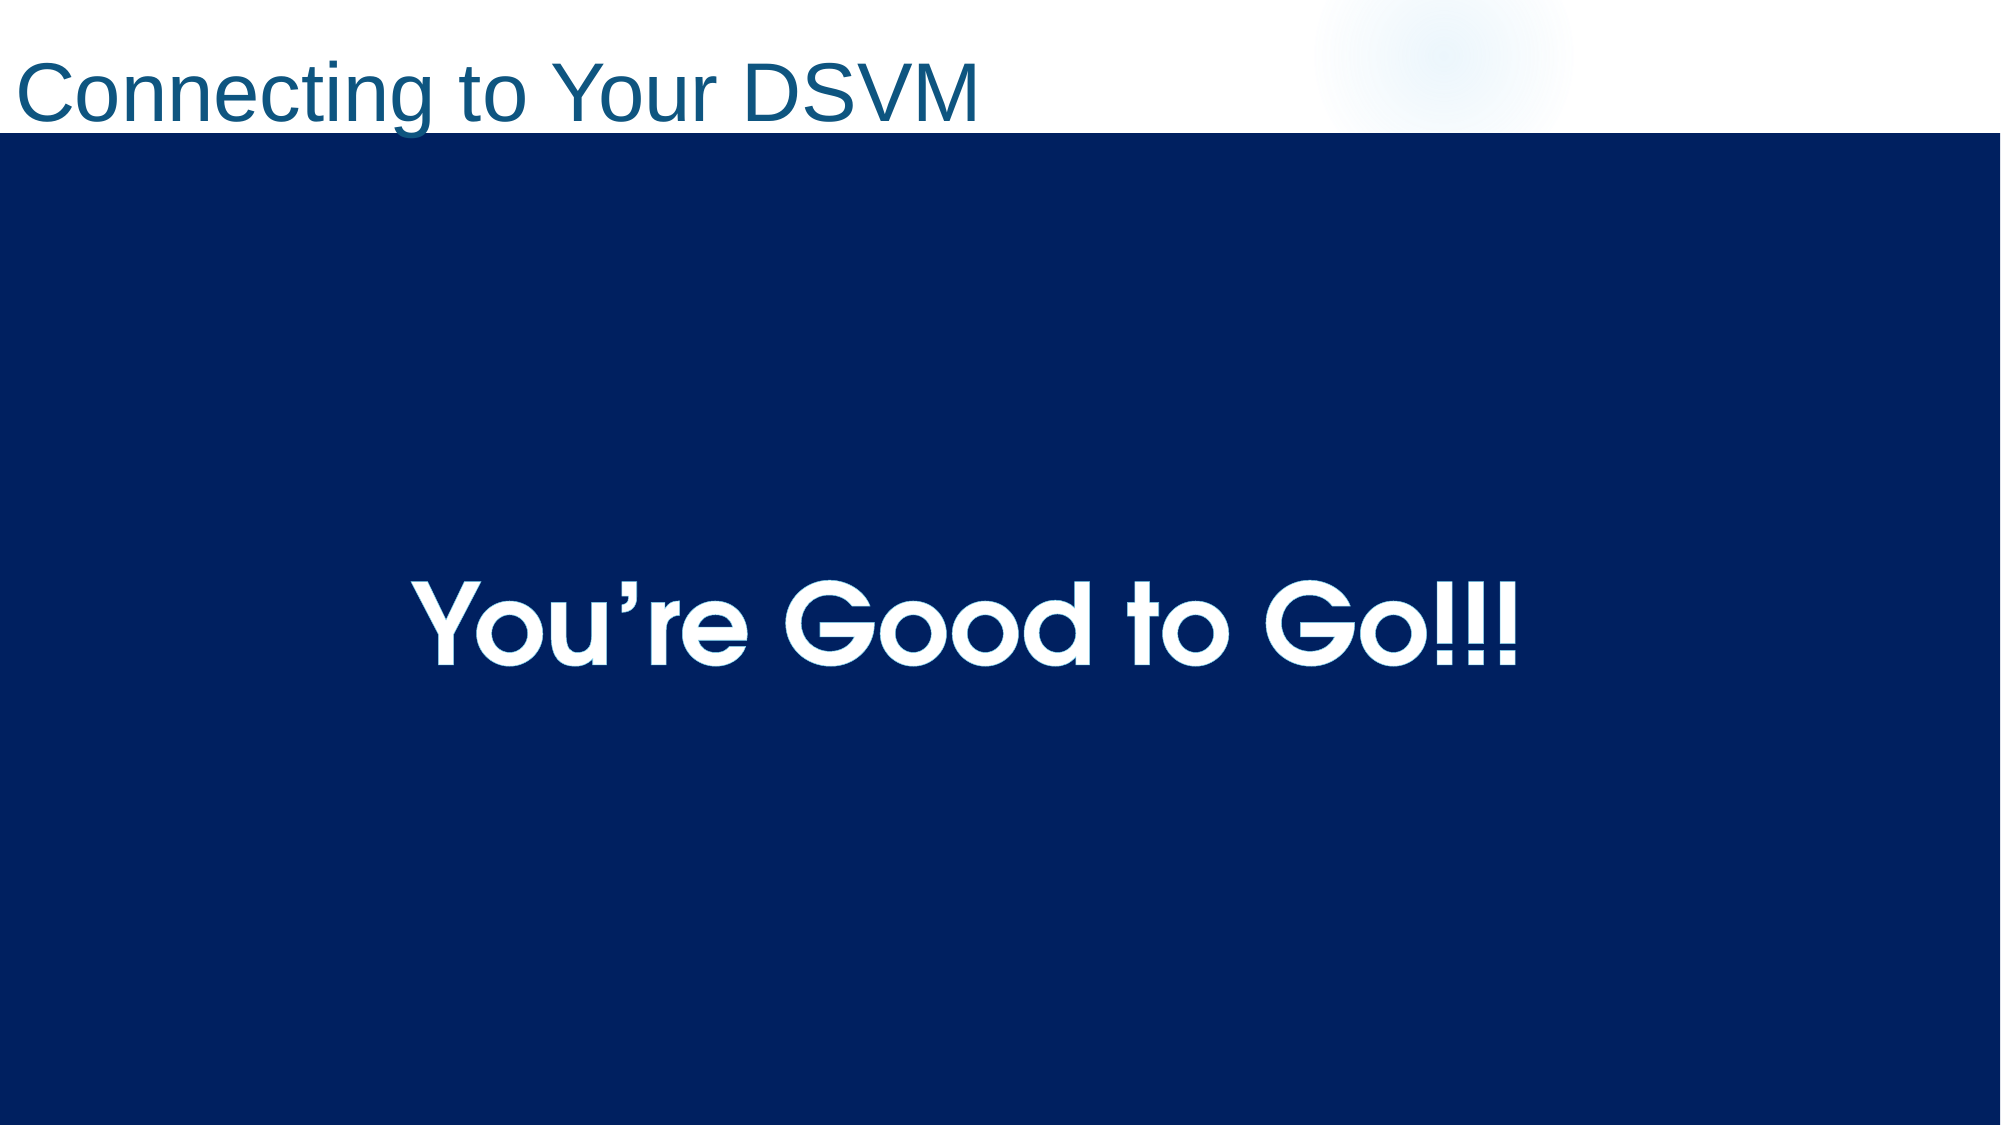

Connecting to Your DSVM
You’re Good to Go!!!